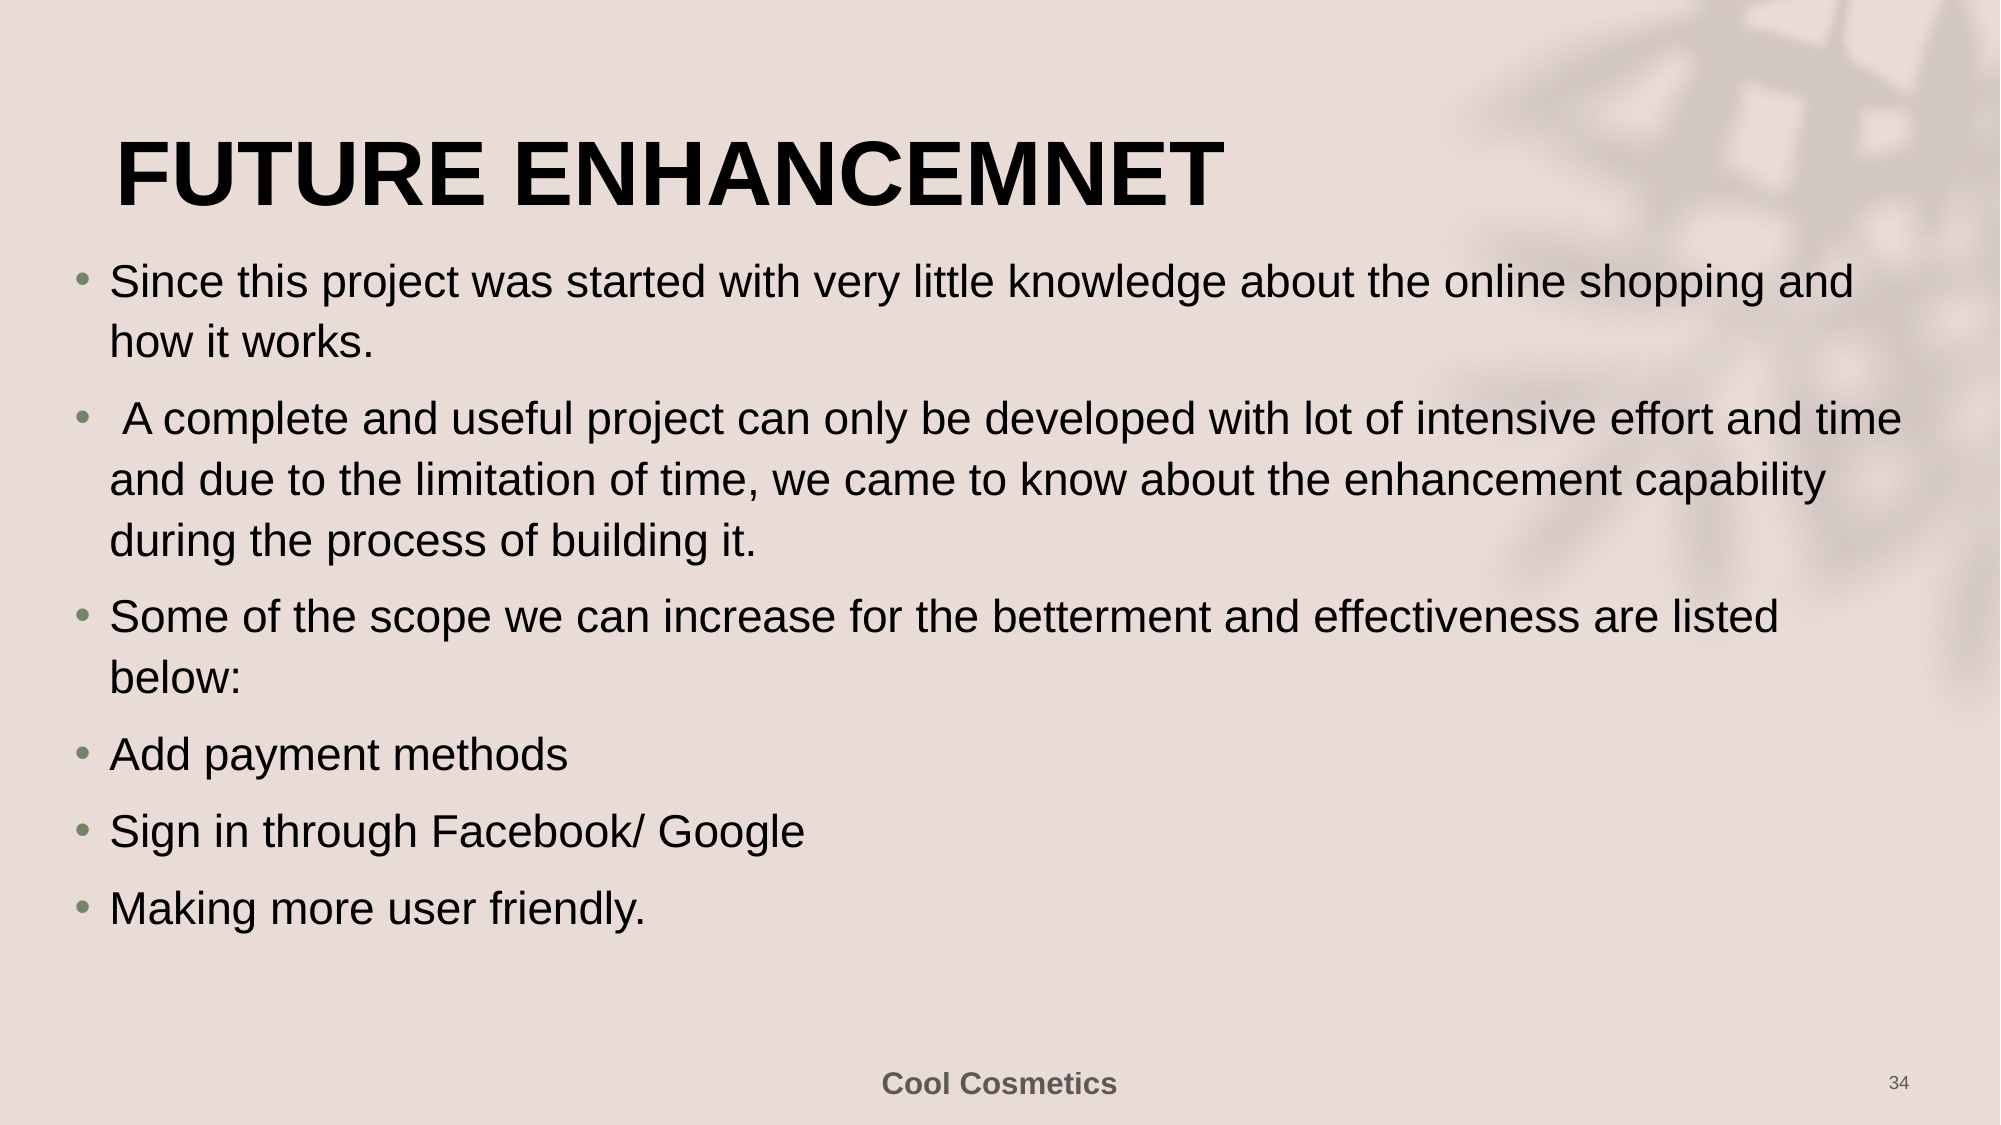

# FUTURE ENHANCEMNET
Since this project was started with very little knowledge about the online shopping and how it works.
 A complete and useful project can only be developed with lot of intensive effort and time and due to the limitation of time, we came to know about the enhancement capability during the process of building it.
Some of the scope we can increase for the betterment and effectiveness are listed below:
Add payment methods
Sign in through Facebook/ Google
Making more user friendly.

Cool Cosmetics
34